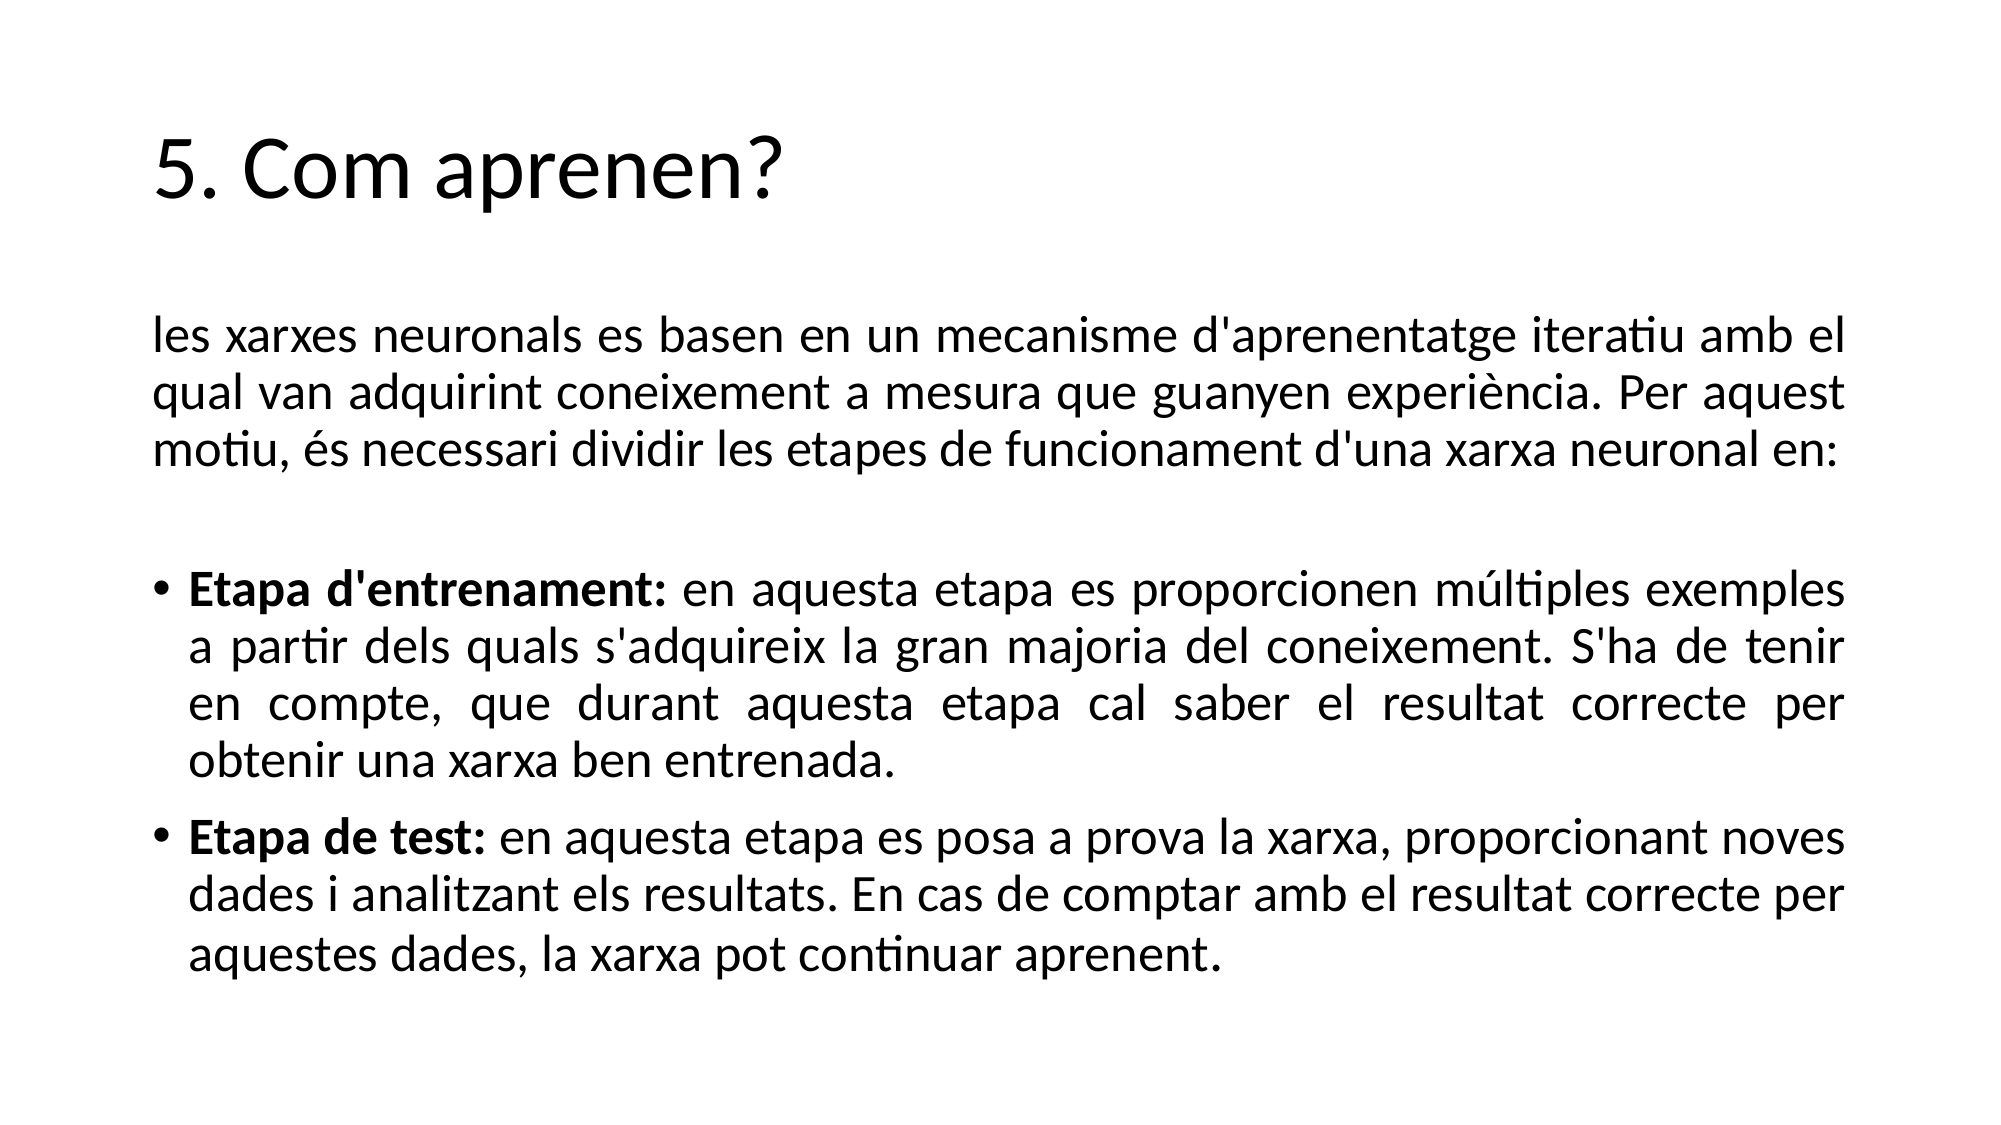

# 5. Com aprenen?
les xarxes neuronals es basen en un mecanisme d'aprenentatge iteratiu amb el qual van adquirint coneixement a mesura que guanyen experiència. Per aquest motiu, és necessari dividir les etapes de funcionament d'una xarxa neuronal en:

Etapa d'entrenament: en aquesta etapa es proporcionen múltiples exemples a partir dels quals s'adquireix la gran majoria del coneixement. S'ha de tenir en compte, que durant aquesta etapa cal saber el resultat correcte per obtenir una xarxa ben entrenada.
Etapa de test: en aquesta etapa es posa a prova la xarxa, proporcionant noves dades i analitzant els resultats. En cas de comptar amb el resultat correcte per aquestes dades, la xarxa pot continuar aprenent.